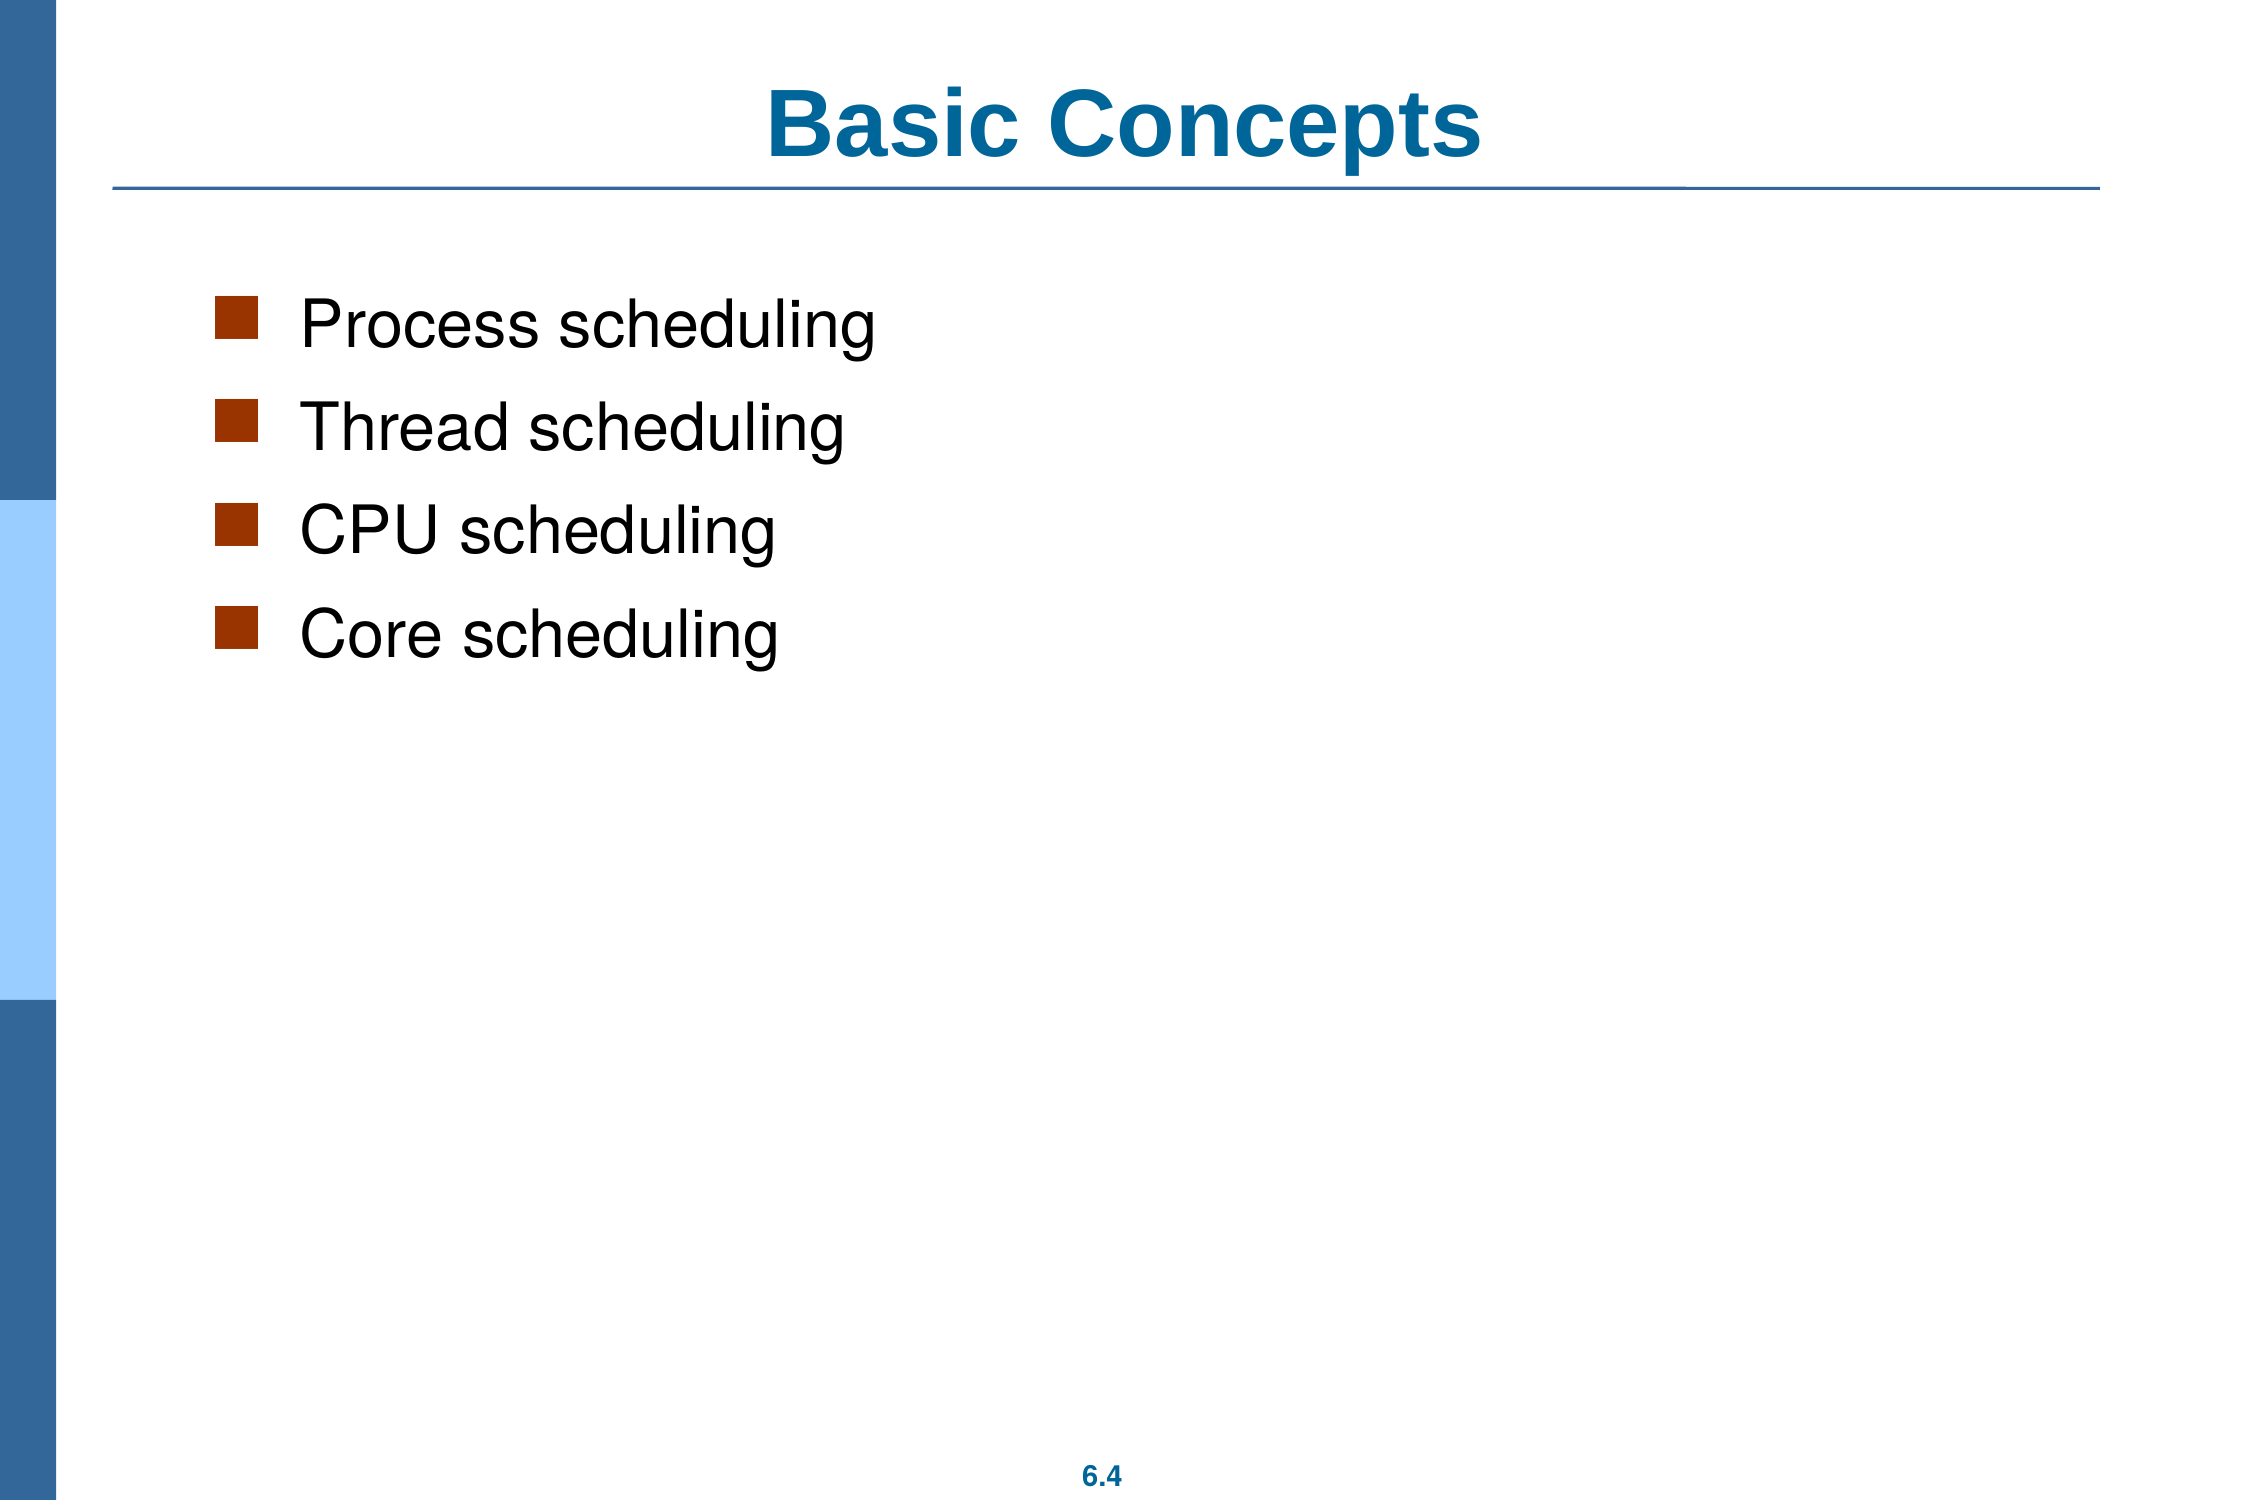

# Basic Concepts
Process scheduling
Thread scheduling
CPU scheduling
Core scheduling